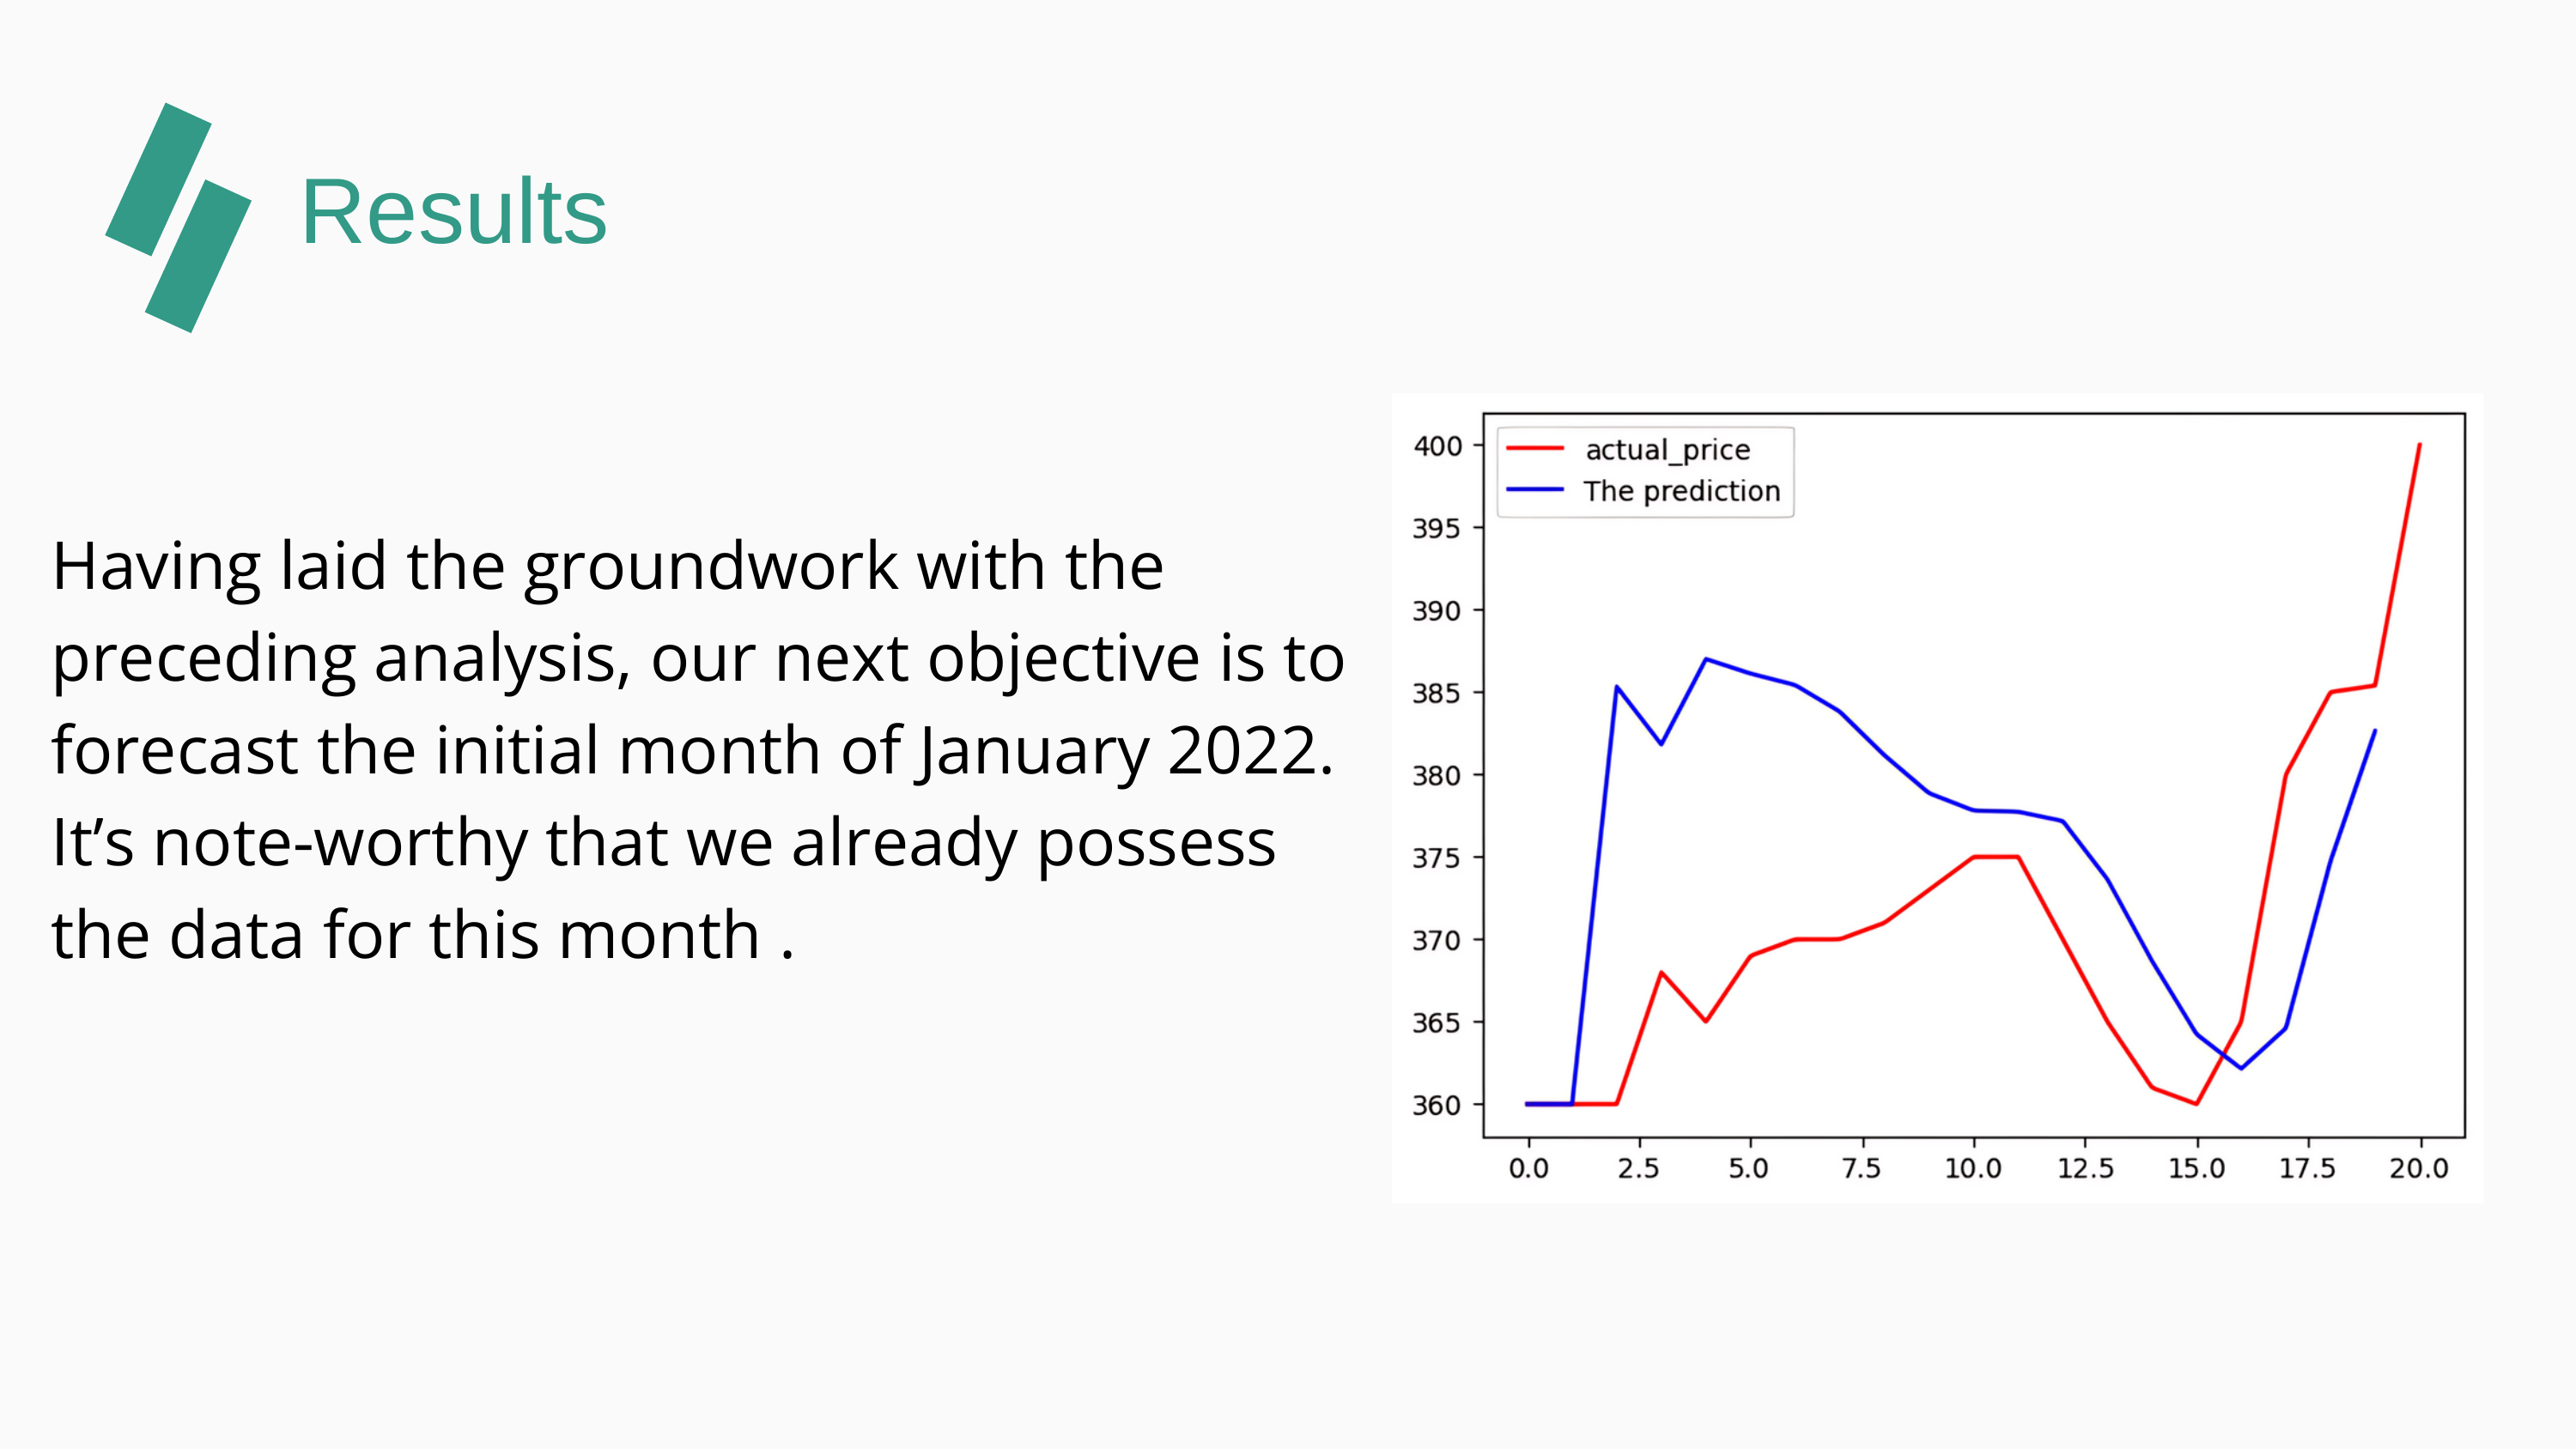

Results

Having laid the groundwork with the preceding analysis, our next objective is to forecast the initial month of January 2022. It’s note-worthy that we already possess the data for this month .